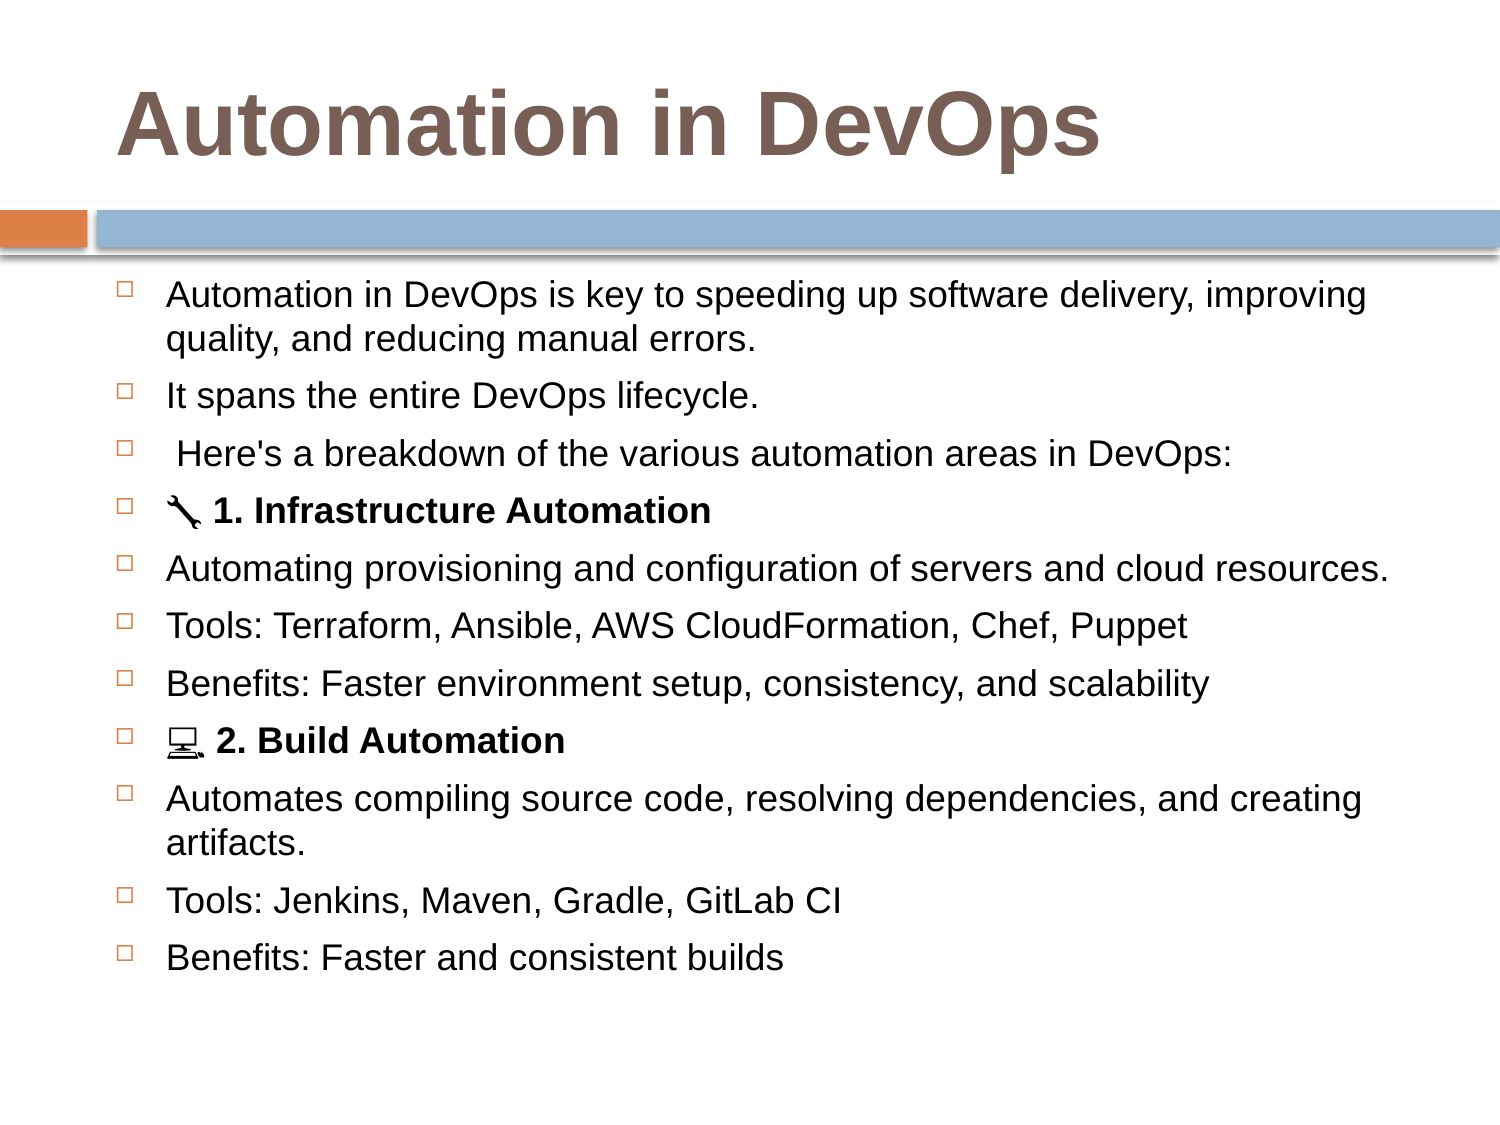

# Automation in DevOps
Automation in DevOps is key to speeding up software delivery, improving quality, and reducing manual errors.
It spans the entire DevOps lifecycle.
 Here's a breakdown of the various automation areas in DevOps:
🔧 1. Infrastructure Automation
Automating provisioning and configuration of servers and cloud resources.
Tools: Terraform, Ansible, AWS CloudFormation, Chef, Puppet
Benefits: Faster environment setup, consistency, and scalability
💻 2. Build Automation
Automates compiling source code, resolving dependencies, and creating artifacts.
Tools: Jenkins, Maven, Gradle, GitLab CI
Benefits: Faster and consistent builds